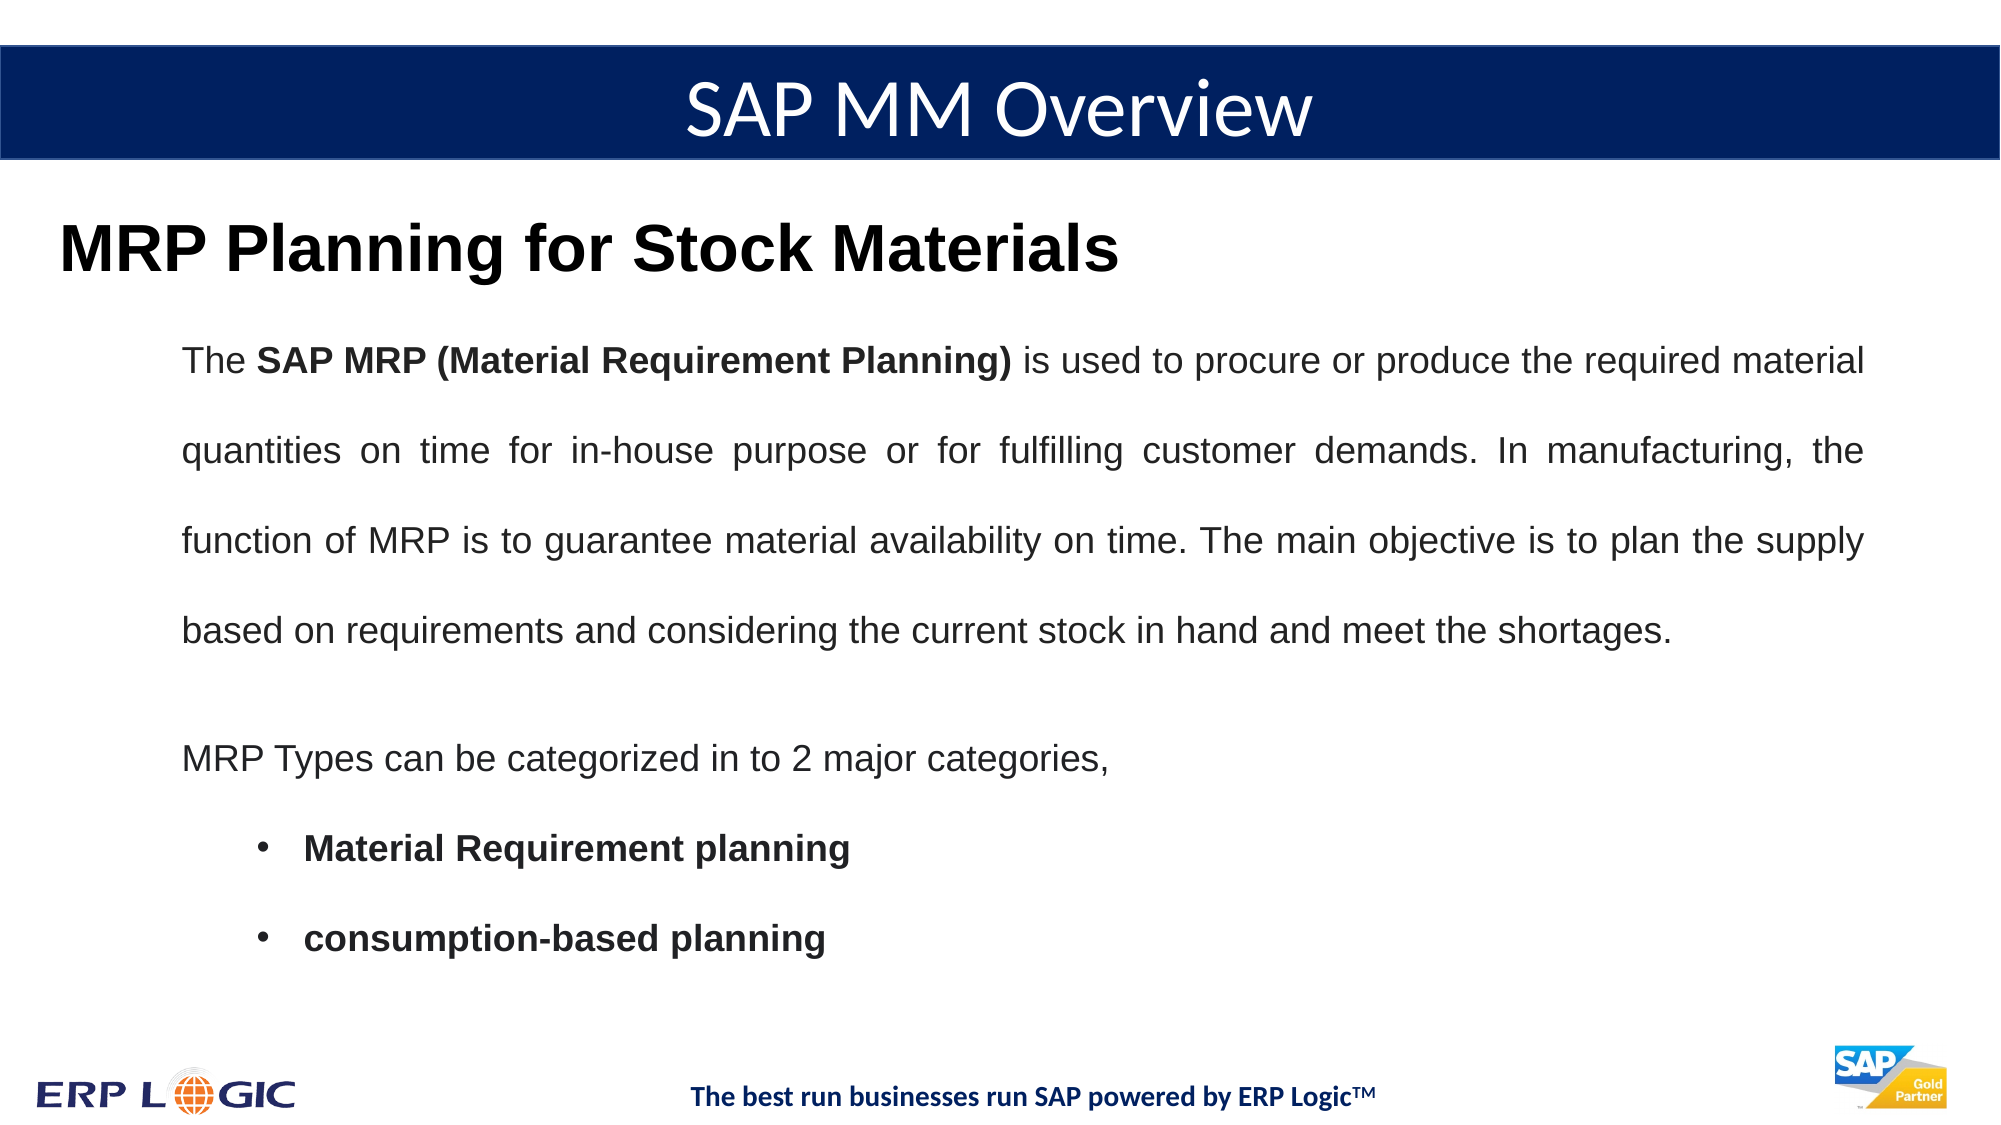

SAP MM Overview
MRP Planning for Stock Materials
The SAP MRP (Material Requirement Planning) is used to procure or produce the required material quantities on time for in-house purpose or for fulfilling customer demands. In manufacturing, the function of MRP is to guarantee material availability on time. The main objective is to plan the supply based on requirements and considering the current stock in hand and meet the shortages.
MRP Types can be categorized in to 2 major categories,
Material Requirement planning
consumption-based planning